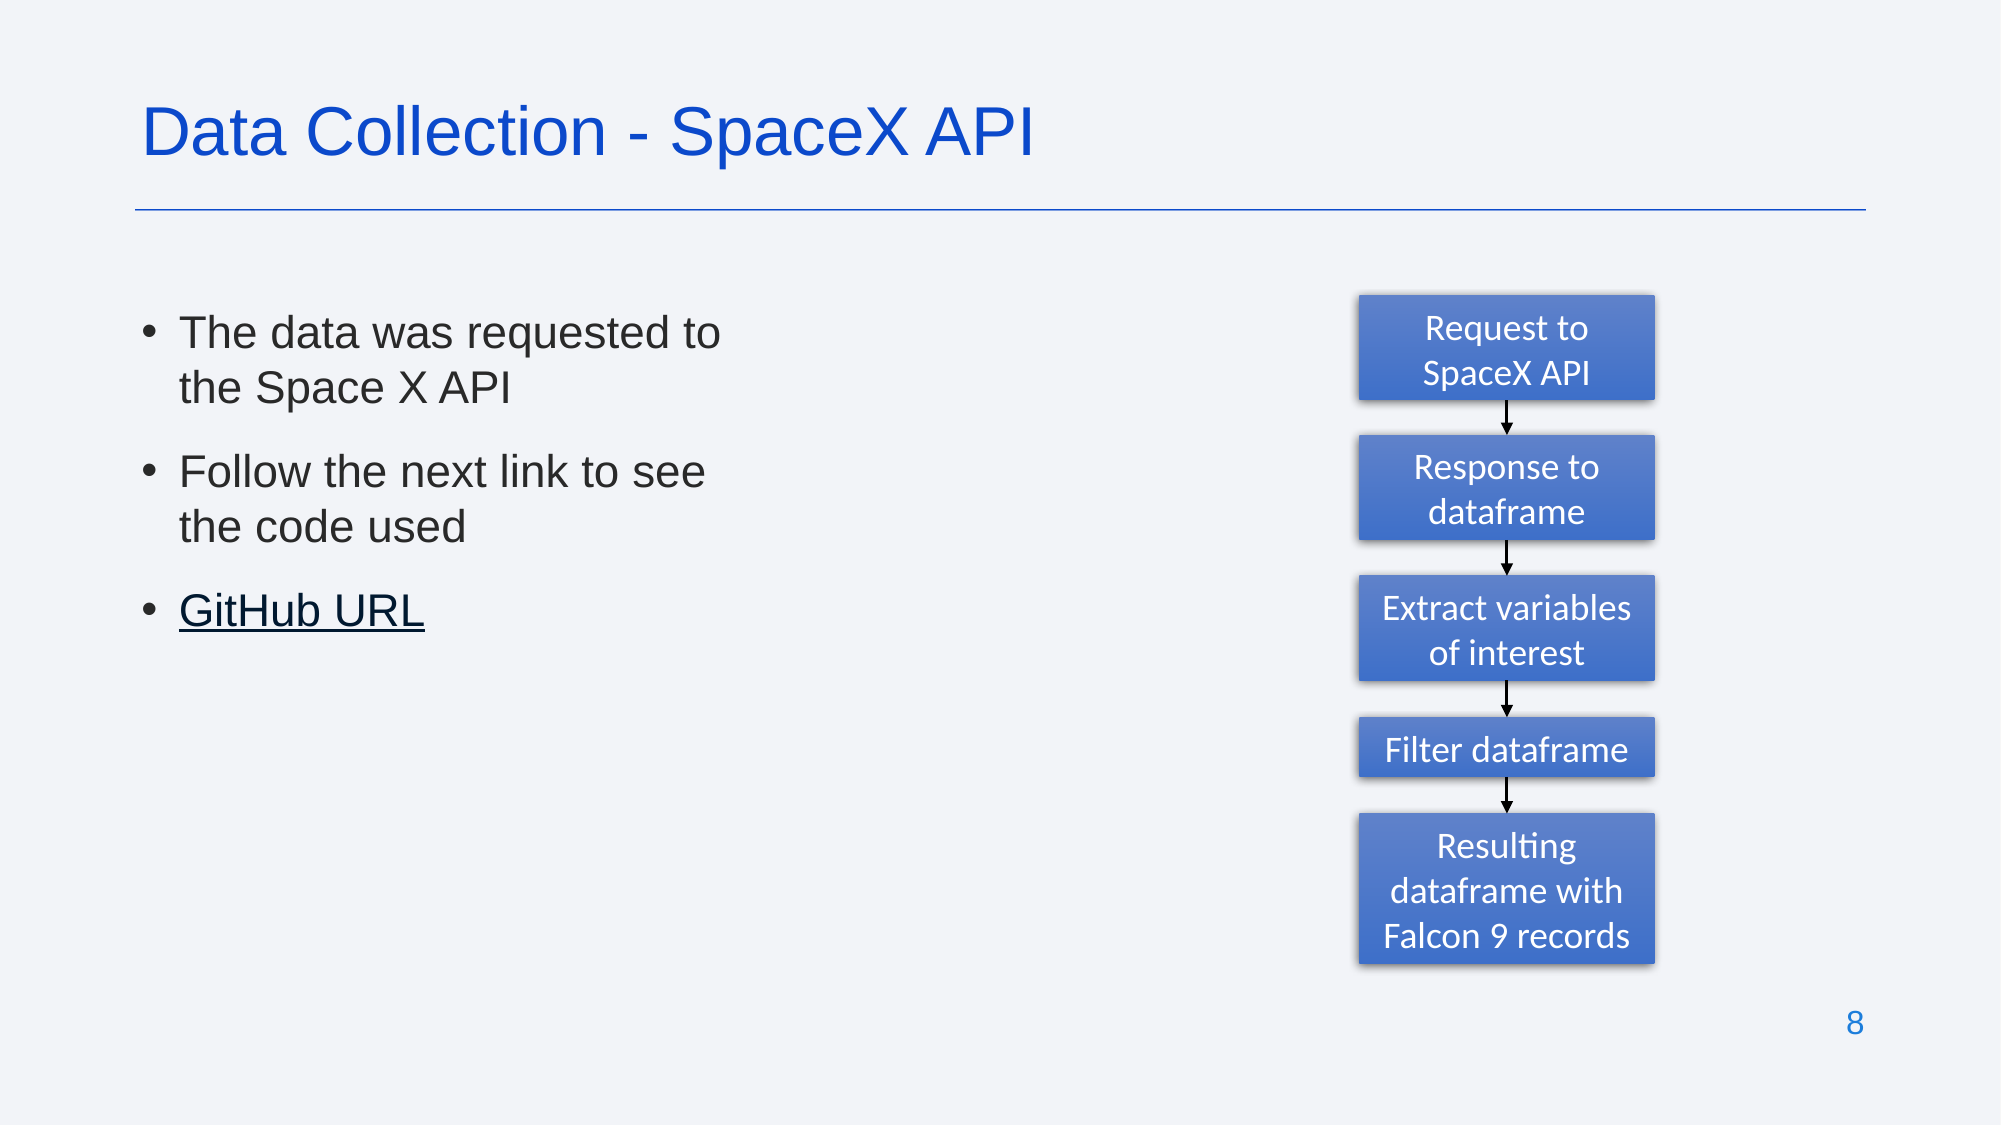

Data Collection - SpaceX API
The data was requested to the Space X API
Follow the next link to see the code used
GitHub URL
Request to SpaceX API
Response to dataframe
Extract variables of interest
Filter dataframe
Resulting dataframe with Falcon 9 records
8